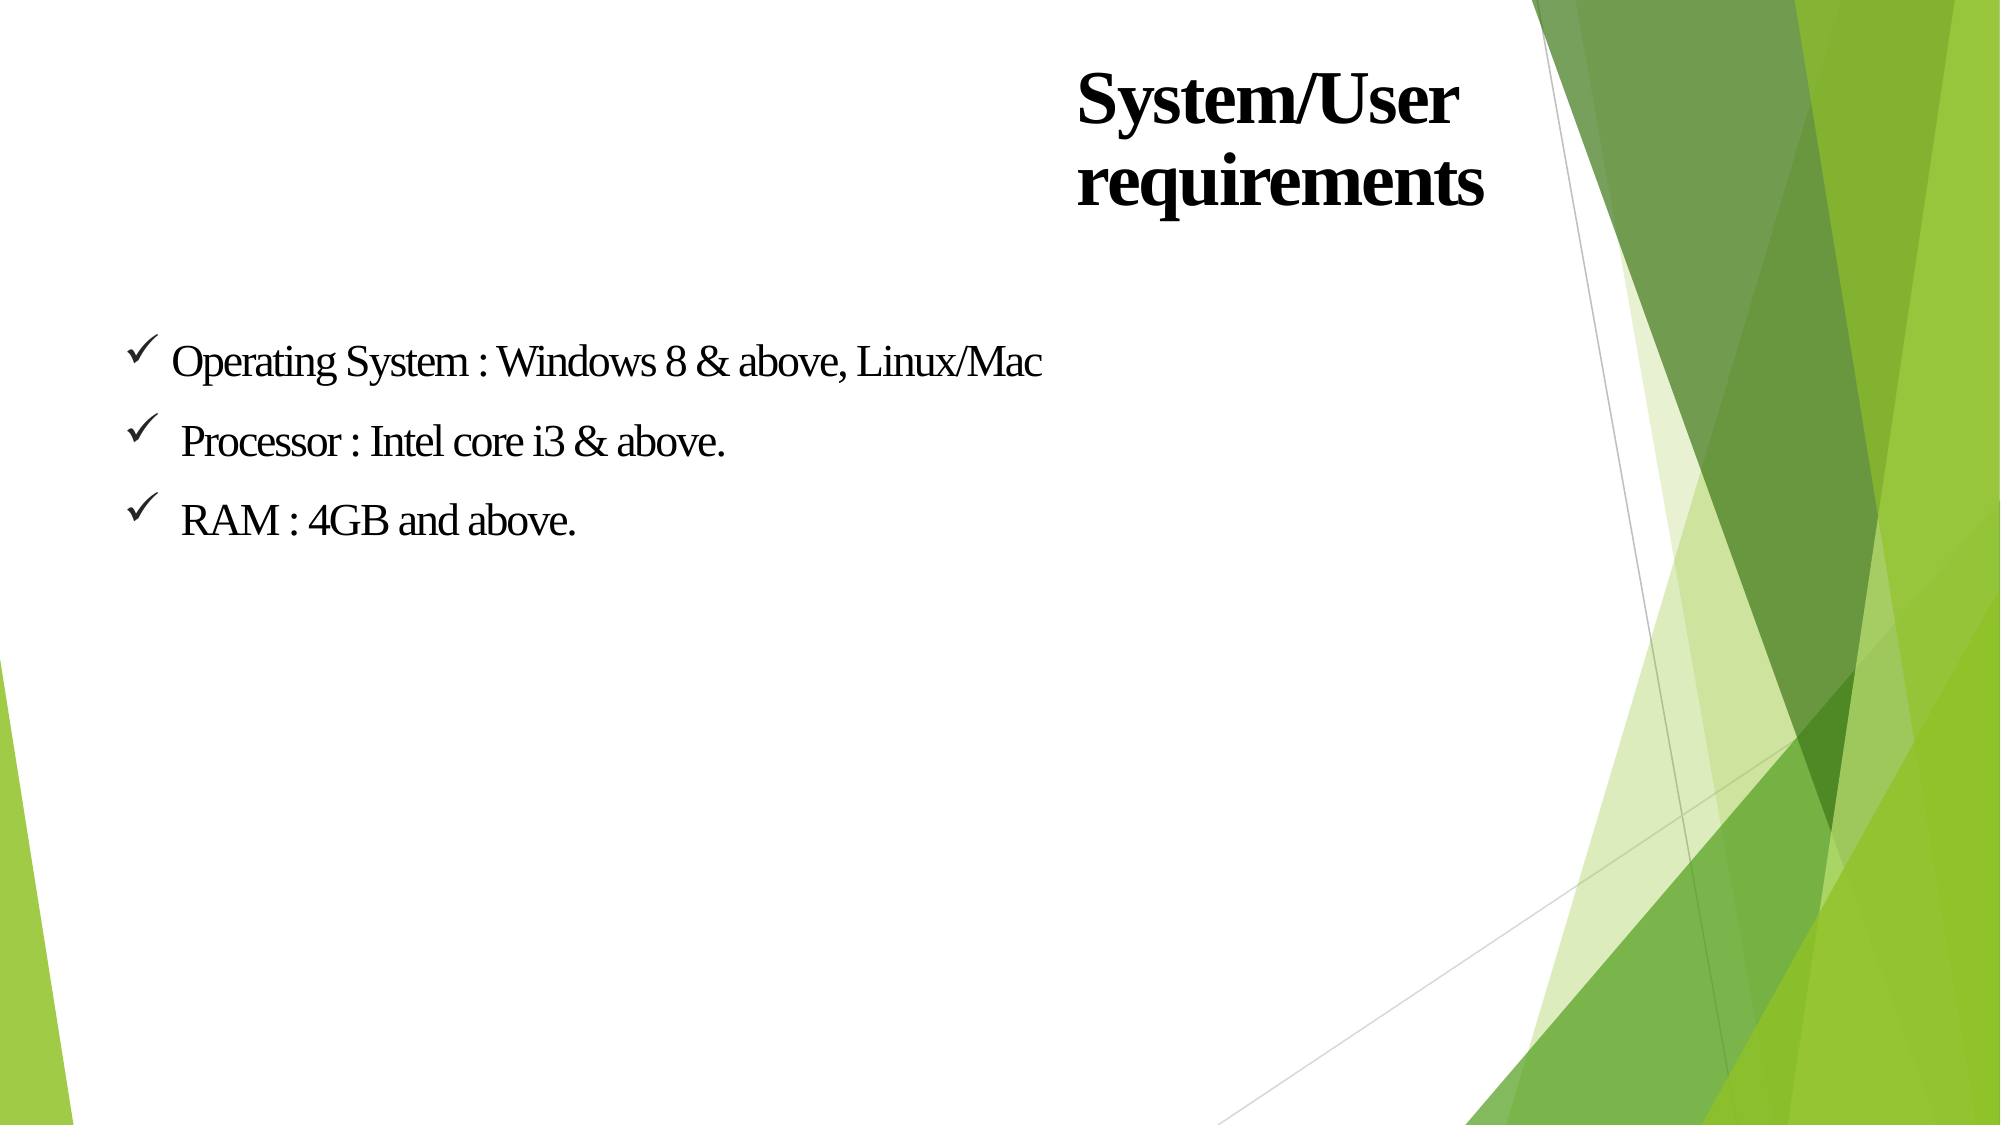

System/User requirements
 Operating System : Windows 8 & above, Linux/Mac
  Processor : Intel core i3 & above.
  RAM : 4GB and above.